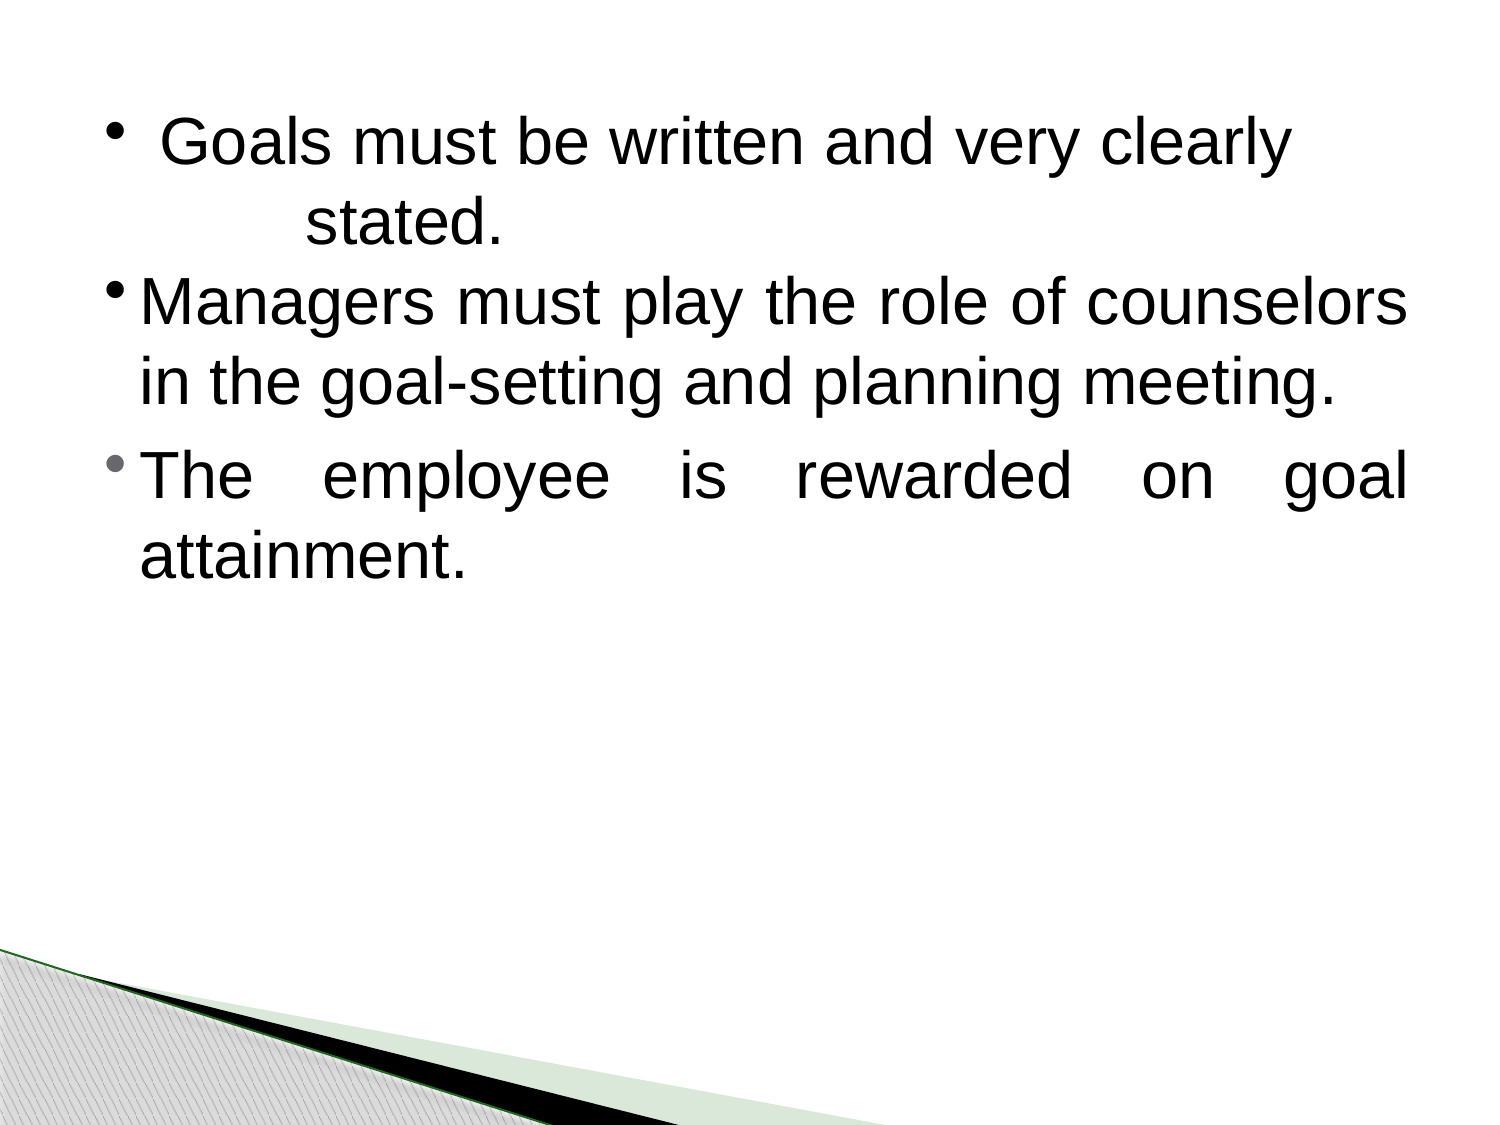

Goals must be written and very clearly                stated.
Managers must play the role of counselors in the goal-setting and planning meeting.
The employee is rewarded on goal attainment.